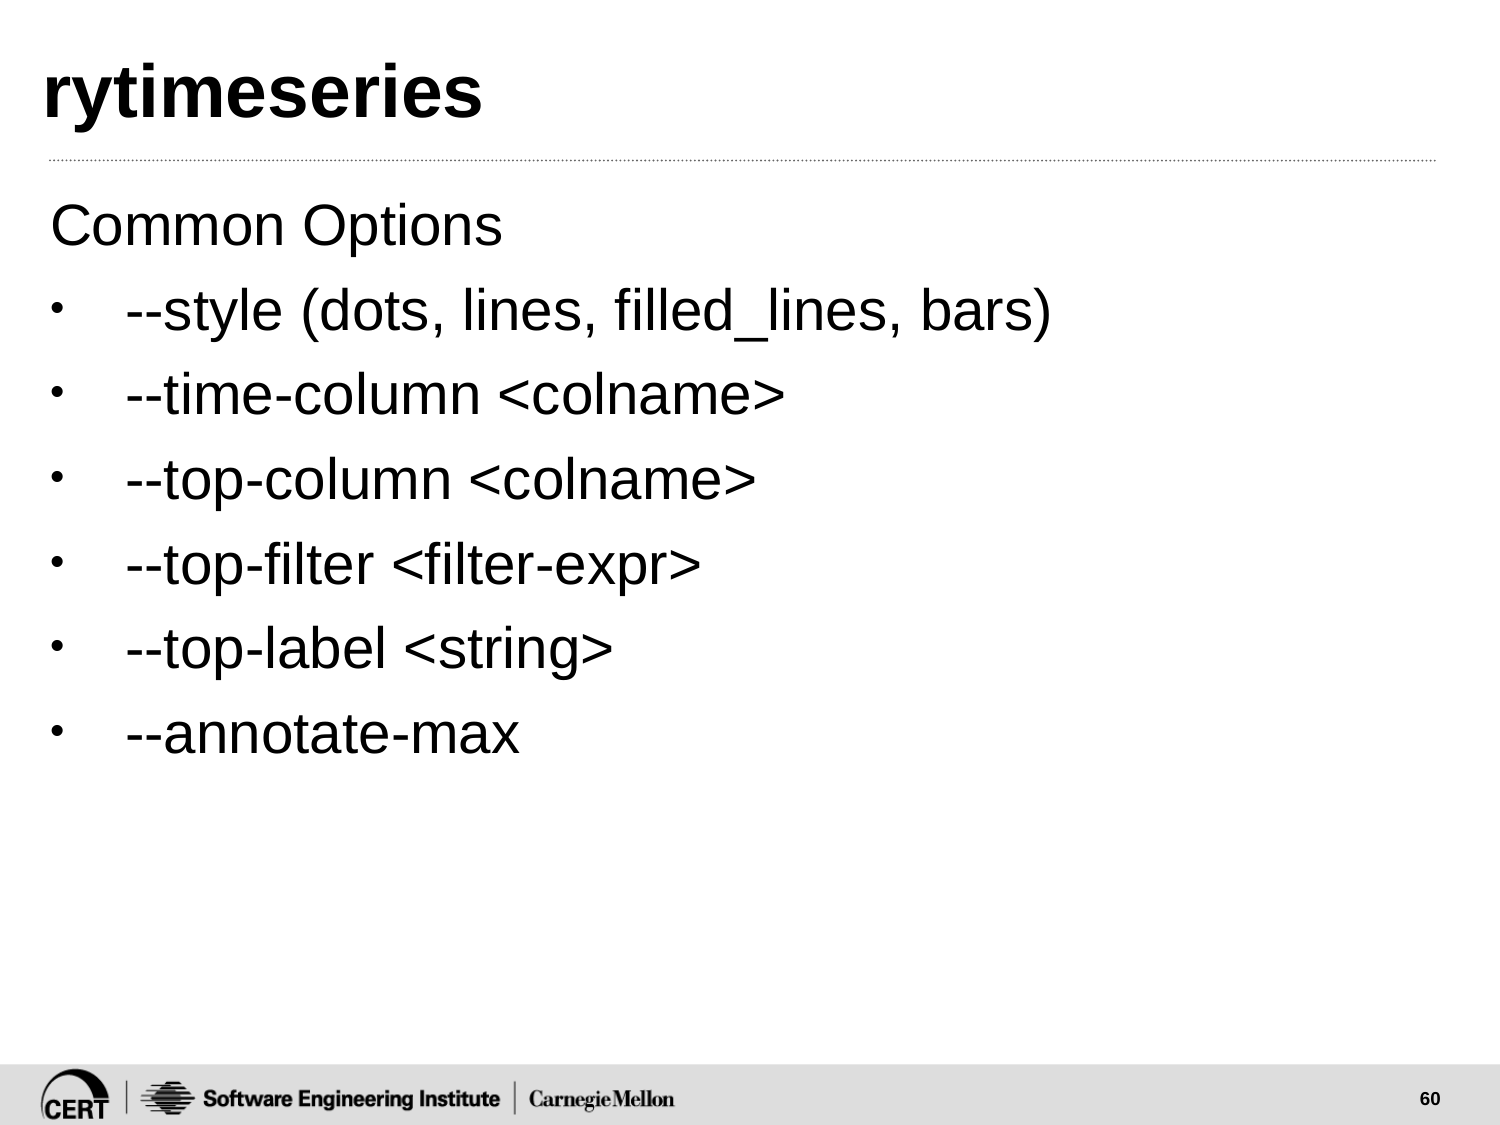

# rytimeseries
Common Options
--style (dots, lines, filled_lines, bars)
--time-column <colname>
--top-column <colname>
--top-filter <filter-expr>
--top-label <string>
--annotate-max